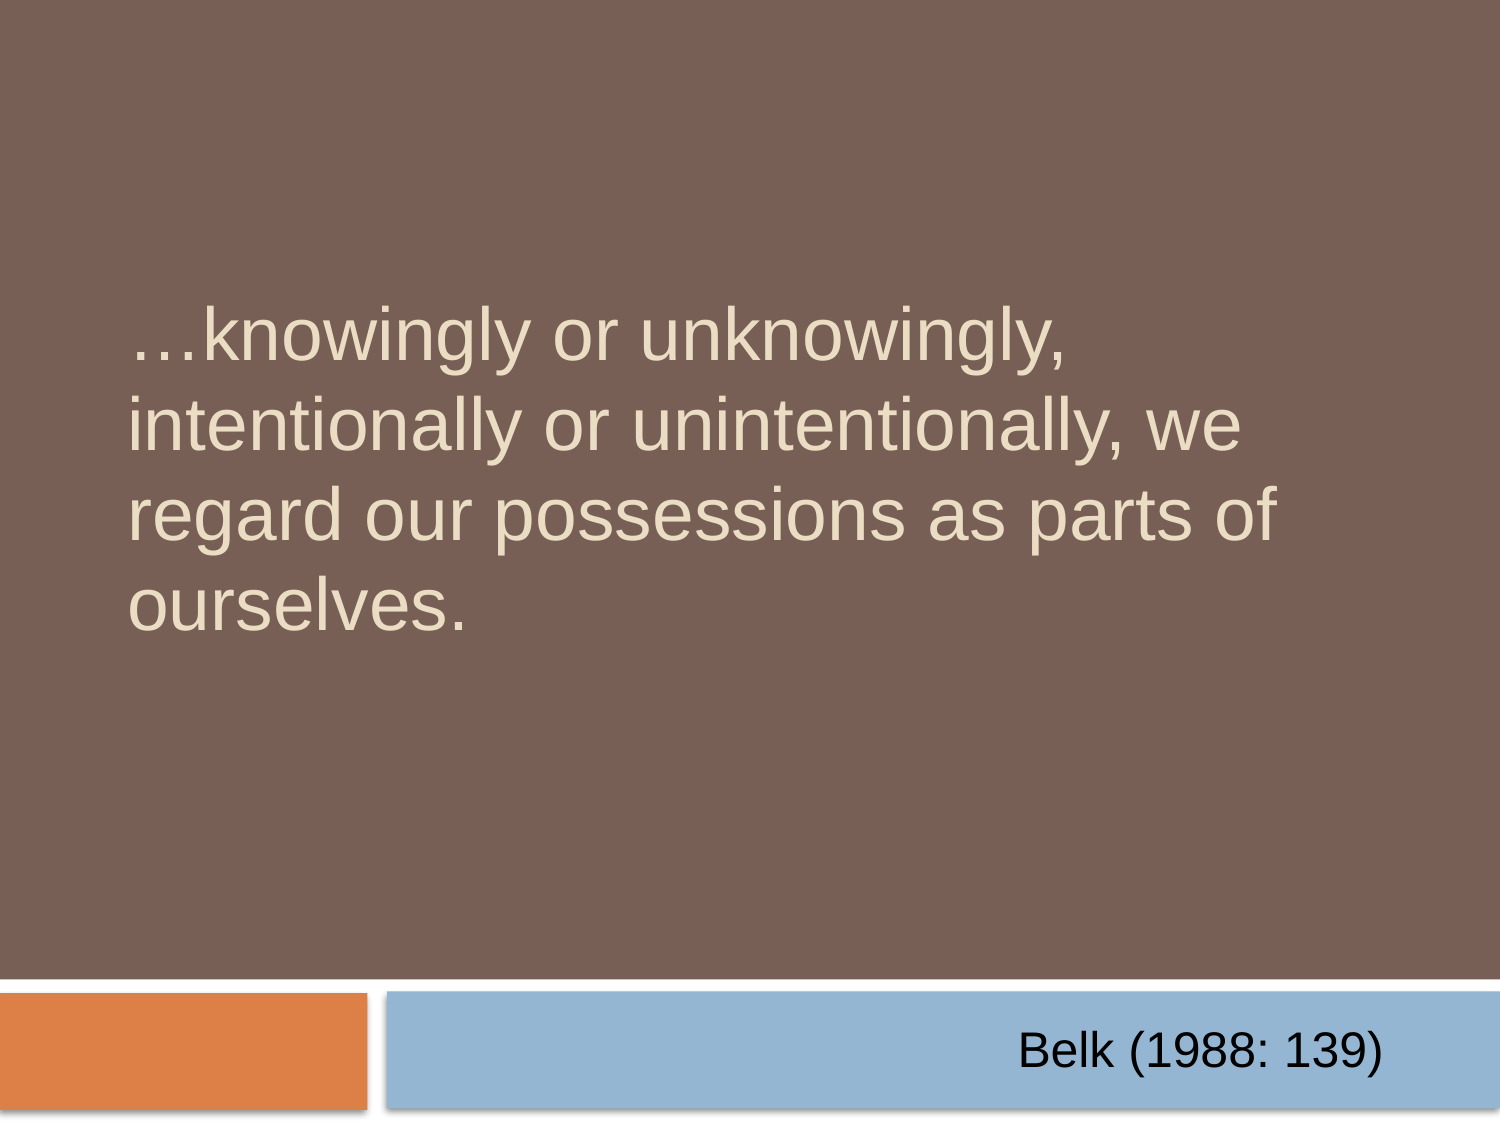

# …knowingly or unknowingly, intentionally or unintentionally, we regard our possessions as parts of ourselves.
Belk (1988: 139)